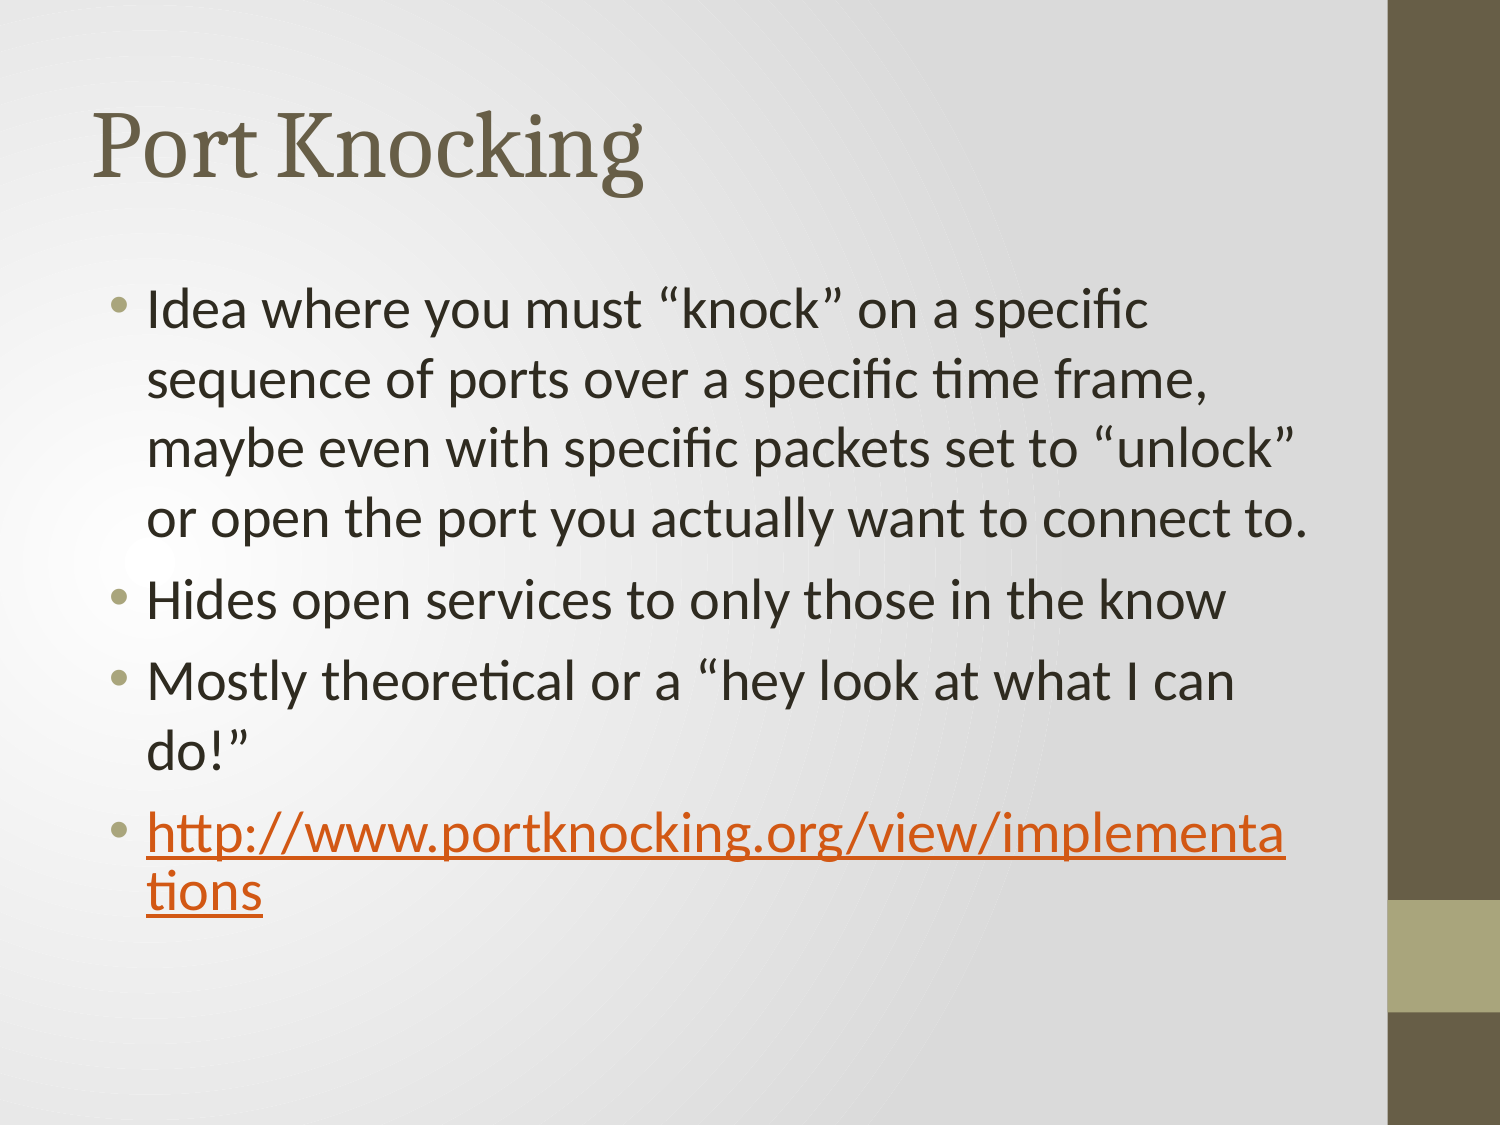

# Port Knocking
Idea where you must “knock” on a specific sequence of ports over a specific time frame, maybe even with specific packets set to “unlock” or open the port you actually want to connect to.
Hides open services to only those in the know
Mostly theoretical or a “hey look at what I can do!”
http://www.portknocking.org/view/implementations